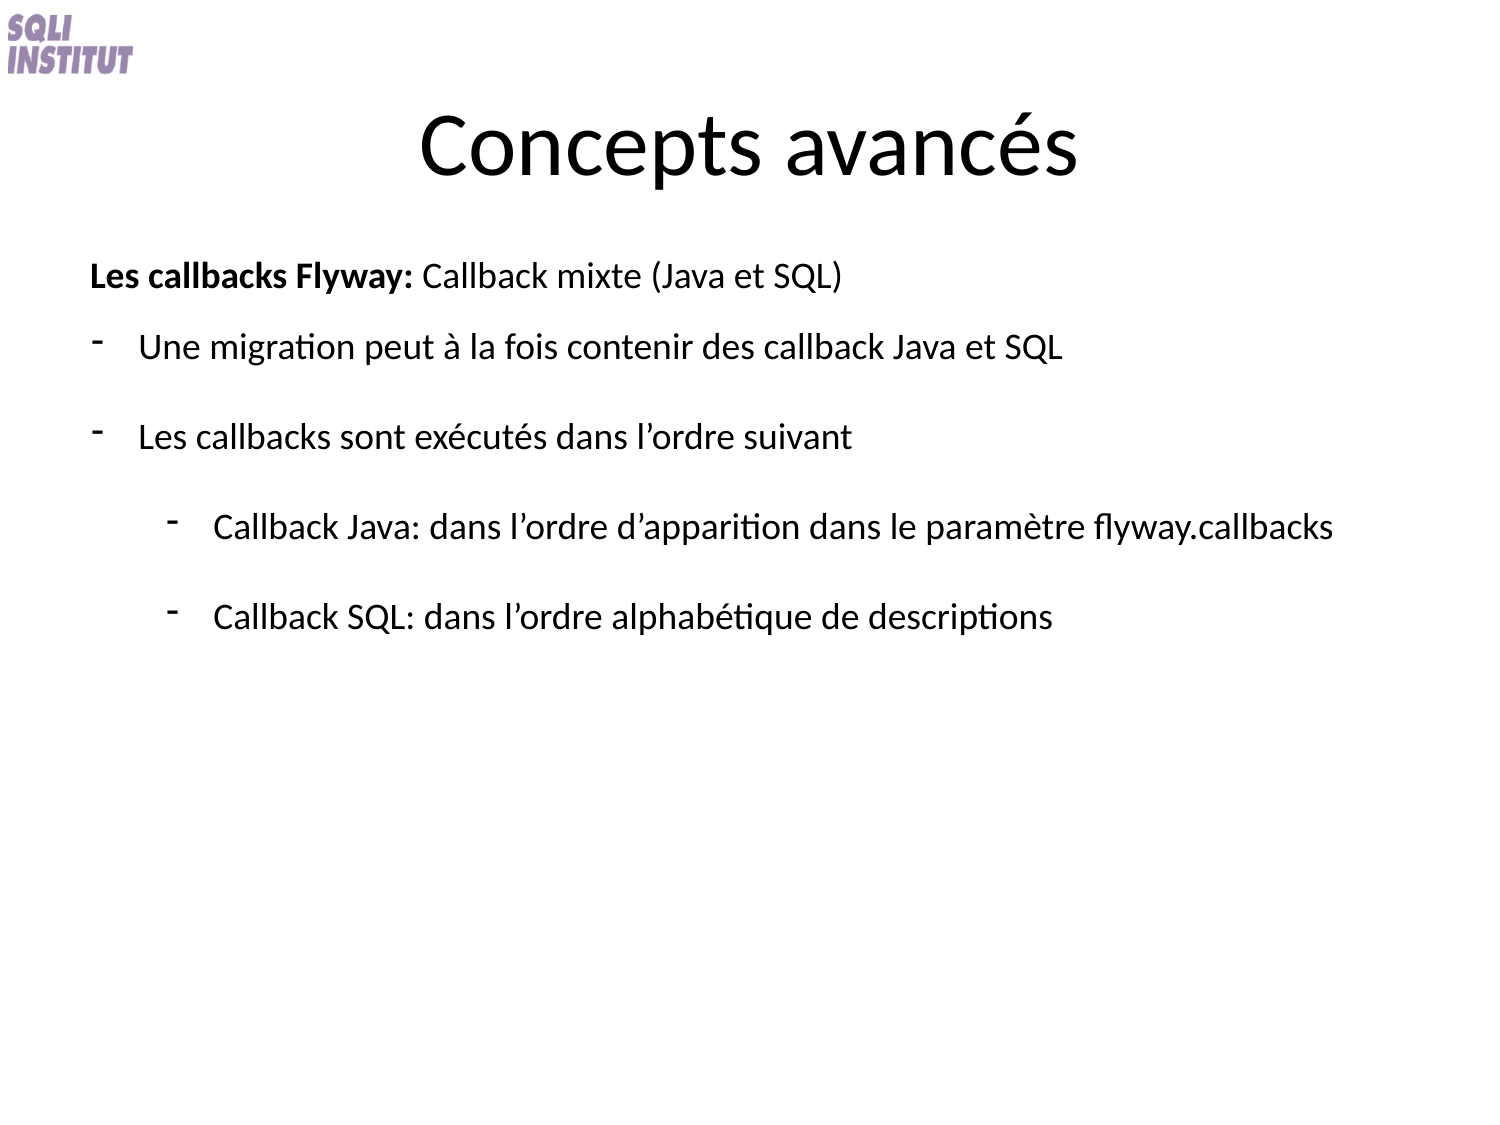

# Concepts avancés
Les callbacks Flyway: Callback mixte (Java et SQL)

Une migration peut à la fois contenir des callback Java et SQL

Les callbacks sont exécutés dans l’ordre suivant

Callback Java: dans l’ordre d’apparition dans le paramètre flyway.callbacks

Callback SQL: dans l’ordre alphabétique de descriptions